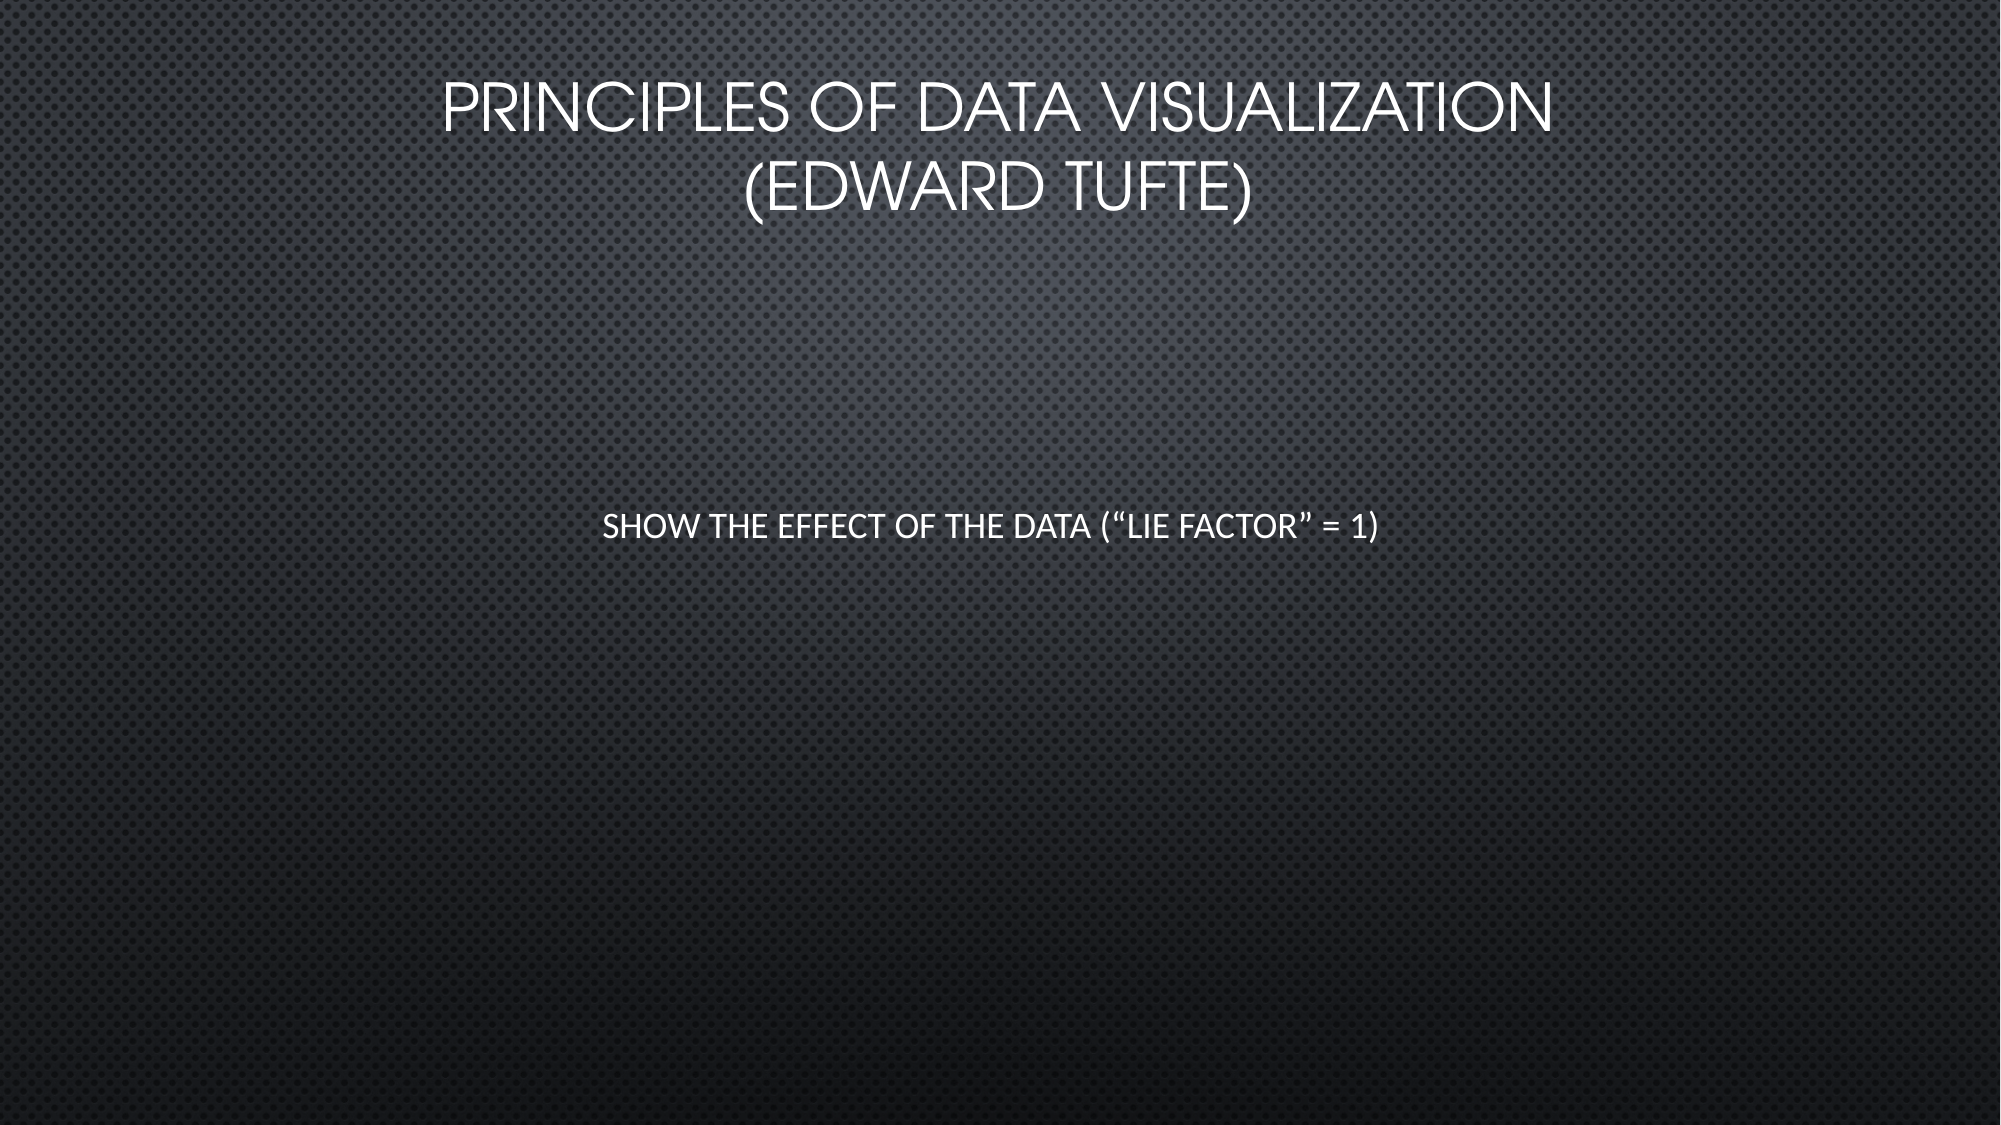

Principles of data visualization (Edward tufte)
# show the effect of the data (“LIE FACTOR” = 1)